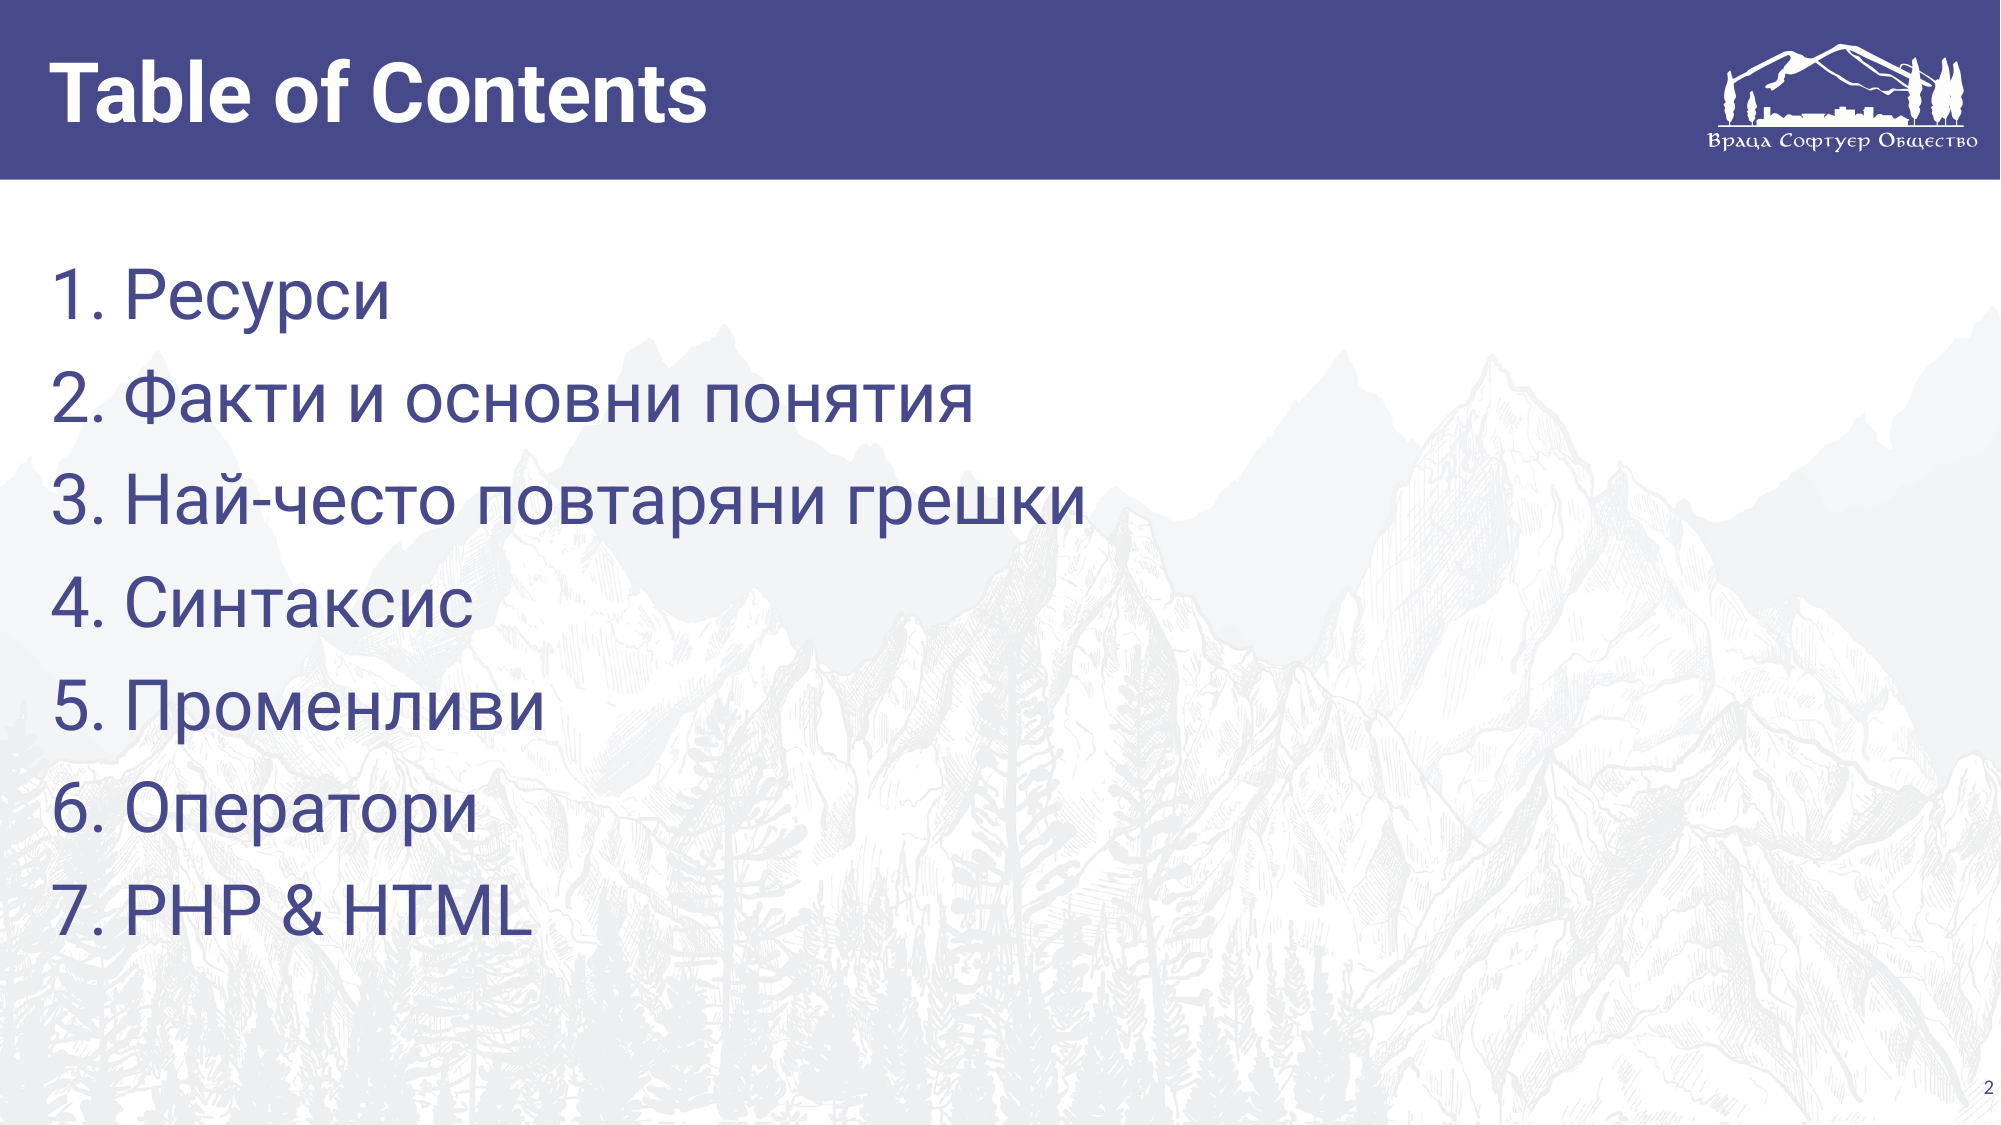

# Table of Contents
Ресурси
Факти и основни понятия
Най-често повтаряни грешки
Синтаксис
Променливи
Оператори
PHP & HTML

2